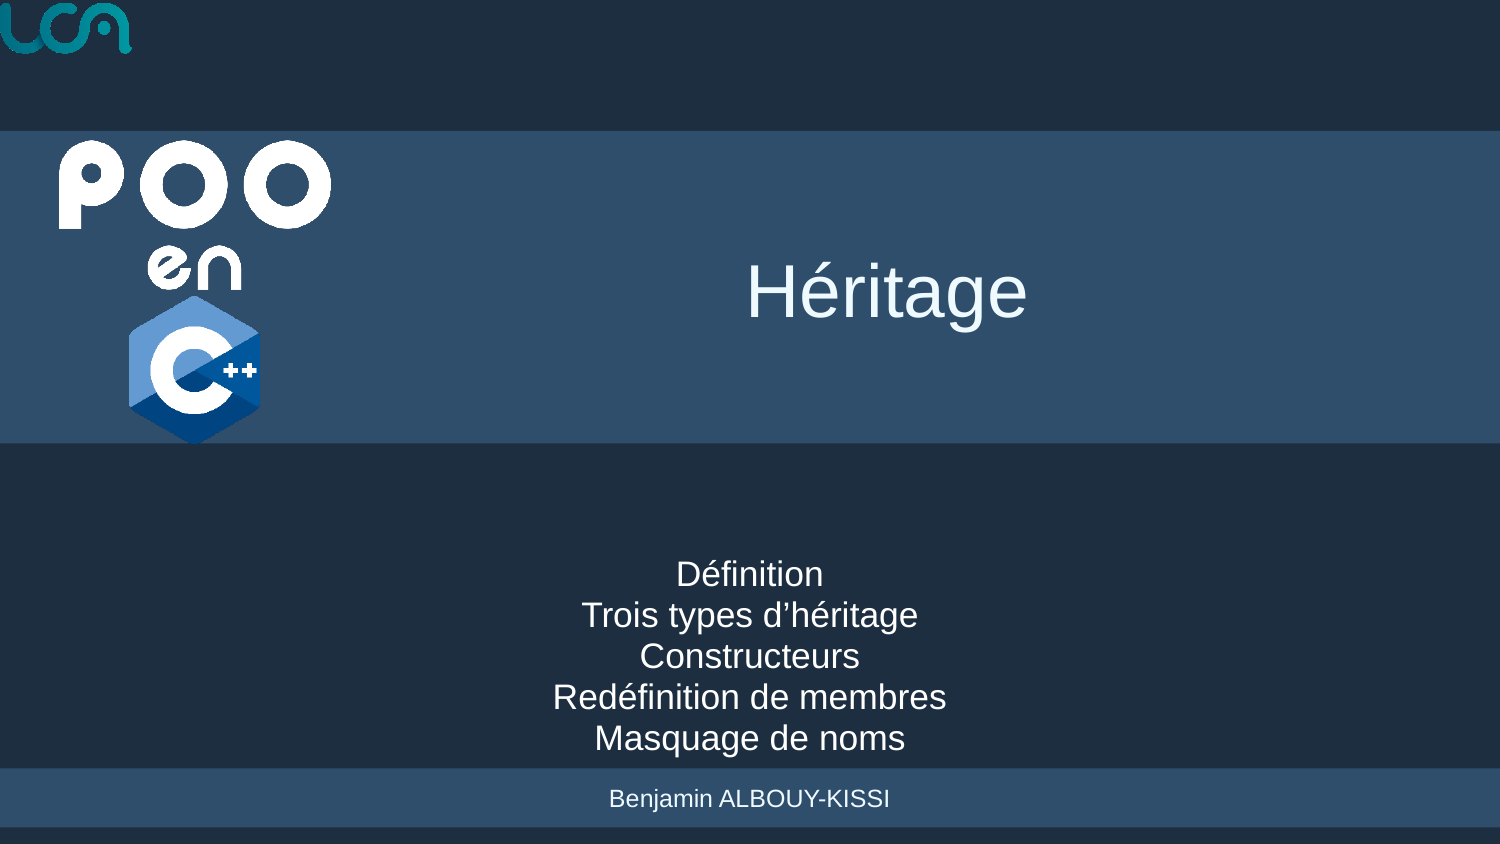

# Héritage
Définition
Trois types d’héritage
Constructeurs
Redéfinition de membres
Masquage de noms
Benjamin ALBOUY-KISSI